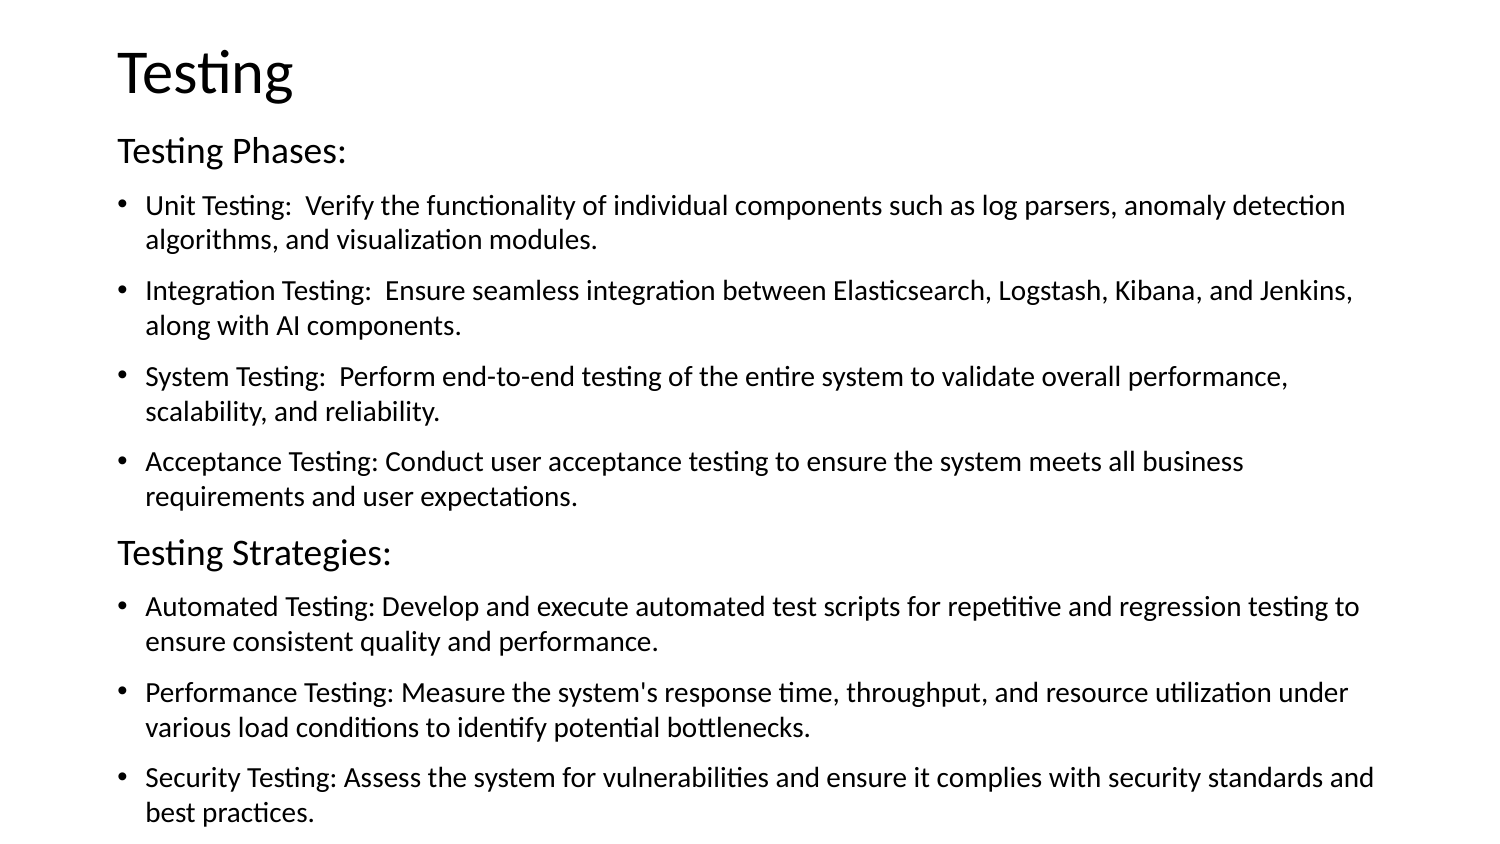

Testing

Testing Phases:
Unit Testing:  Verify the functionality of individual components such as log parsers, anomaly detection algorithms, and visualization modules.
Integration Testing:  Ensure seamless integration between Elasticsearch, Logstash, Kibana, and Jenkins, along with AI components.
System Testing:  Perform end-to-end testing of the entire system to validate overall performance, scalability, and reliability.
Acceptance Testing: Conduct user acceptance testing to ensure the system meets all business requirements and user expectations.

Testing Strategies:
Automated Testing: Develop and execute automated test scripts for repetitive and regression testing to ensure consistent quality and performance.
Performance Testing: Measure the system's response time, throughput, and resource utilization under various load conditions to identify potential bottlenecks.
Security Testing: Assess the system for vulnerabilities and ensure it complies with security standards and best practices.